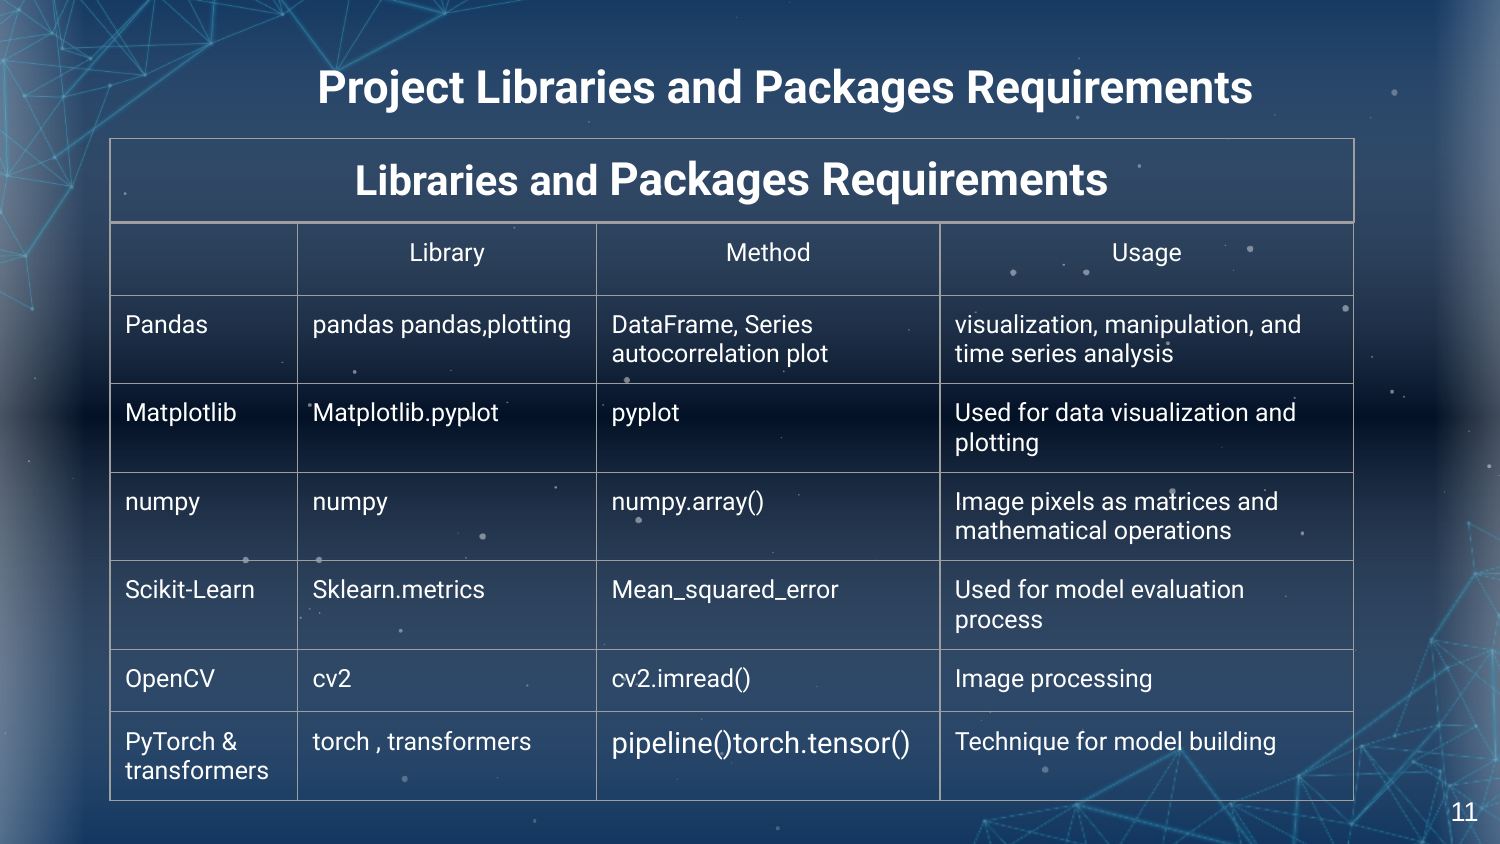

# Project Libraries and Packages Requirements
| Libraries and Packages Requirements |
| --- |
|  | Library | Method | Usage |
| --- | --- | --- | --- |
| Pandas | pandas pandas,plotting | DataFrame, Series autocorrelation plot | visualization, manipulation, and time series analysis |
| Matplotlib | Matplotlib.pyplot | pyplot | Used for data visualization and plotting |
| numpy | numpy | numpy.array() | Image pixels as matrices and mathematical operations |
| Scikit-Learn | Sklearn.metrics | Mean\_squared\_error | Used for model evaluation process |
| OpenCV | cv2 | cv2.imread() | Image processing |
| PyTorch & transformers | torch , transformers | pipeline()torch.tensor() | Technique for model building |
11